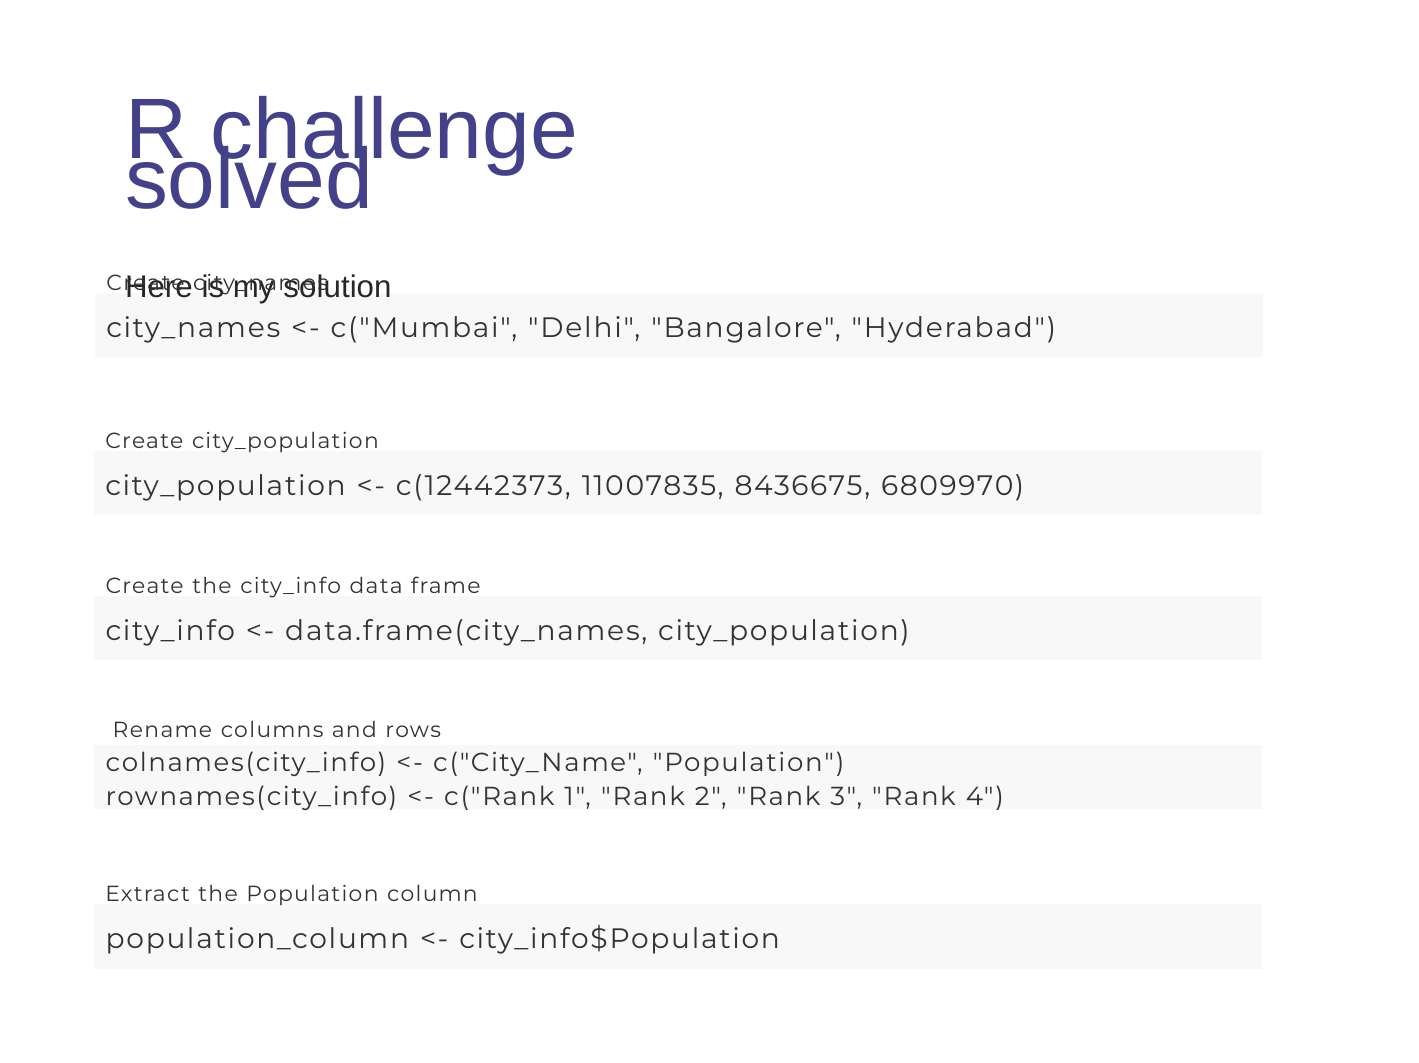

R challenge solved
Here is my solution
Create city_names

city_names <- c("Mumbai", "Delhi", "Bangalore", "Hyderabad")
Create city_population

city_population <- c(12442373, 11007835, 8436675, 6809970)
Create the city_info data frame

city_info <- data.frame(city_names, city_population)
 Rename columns and rows
colnames(city_info) <- c("City_Name", "Population") rownames(city_info) <- c("Rank 1", "Rank 2", "Rank 3", "Rank 4")

Extract the Population column

population_column <- city_info$Population